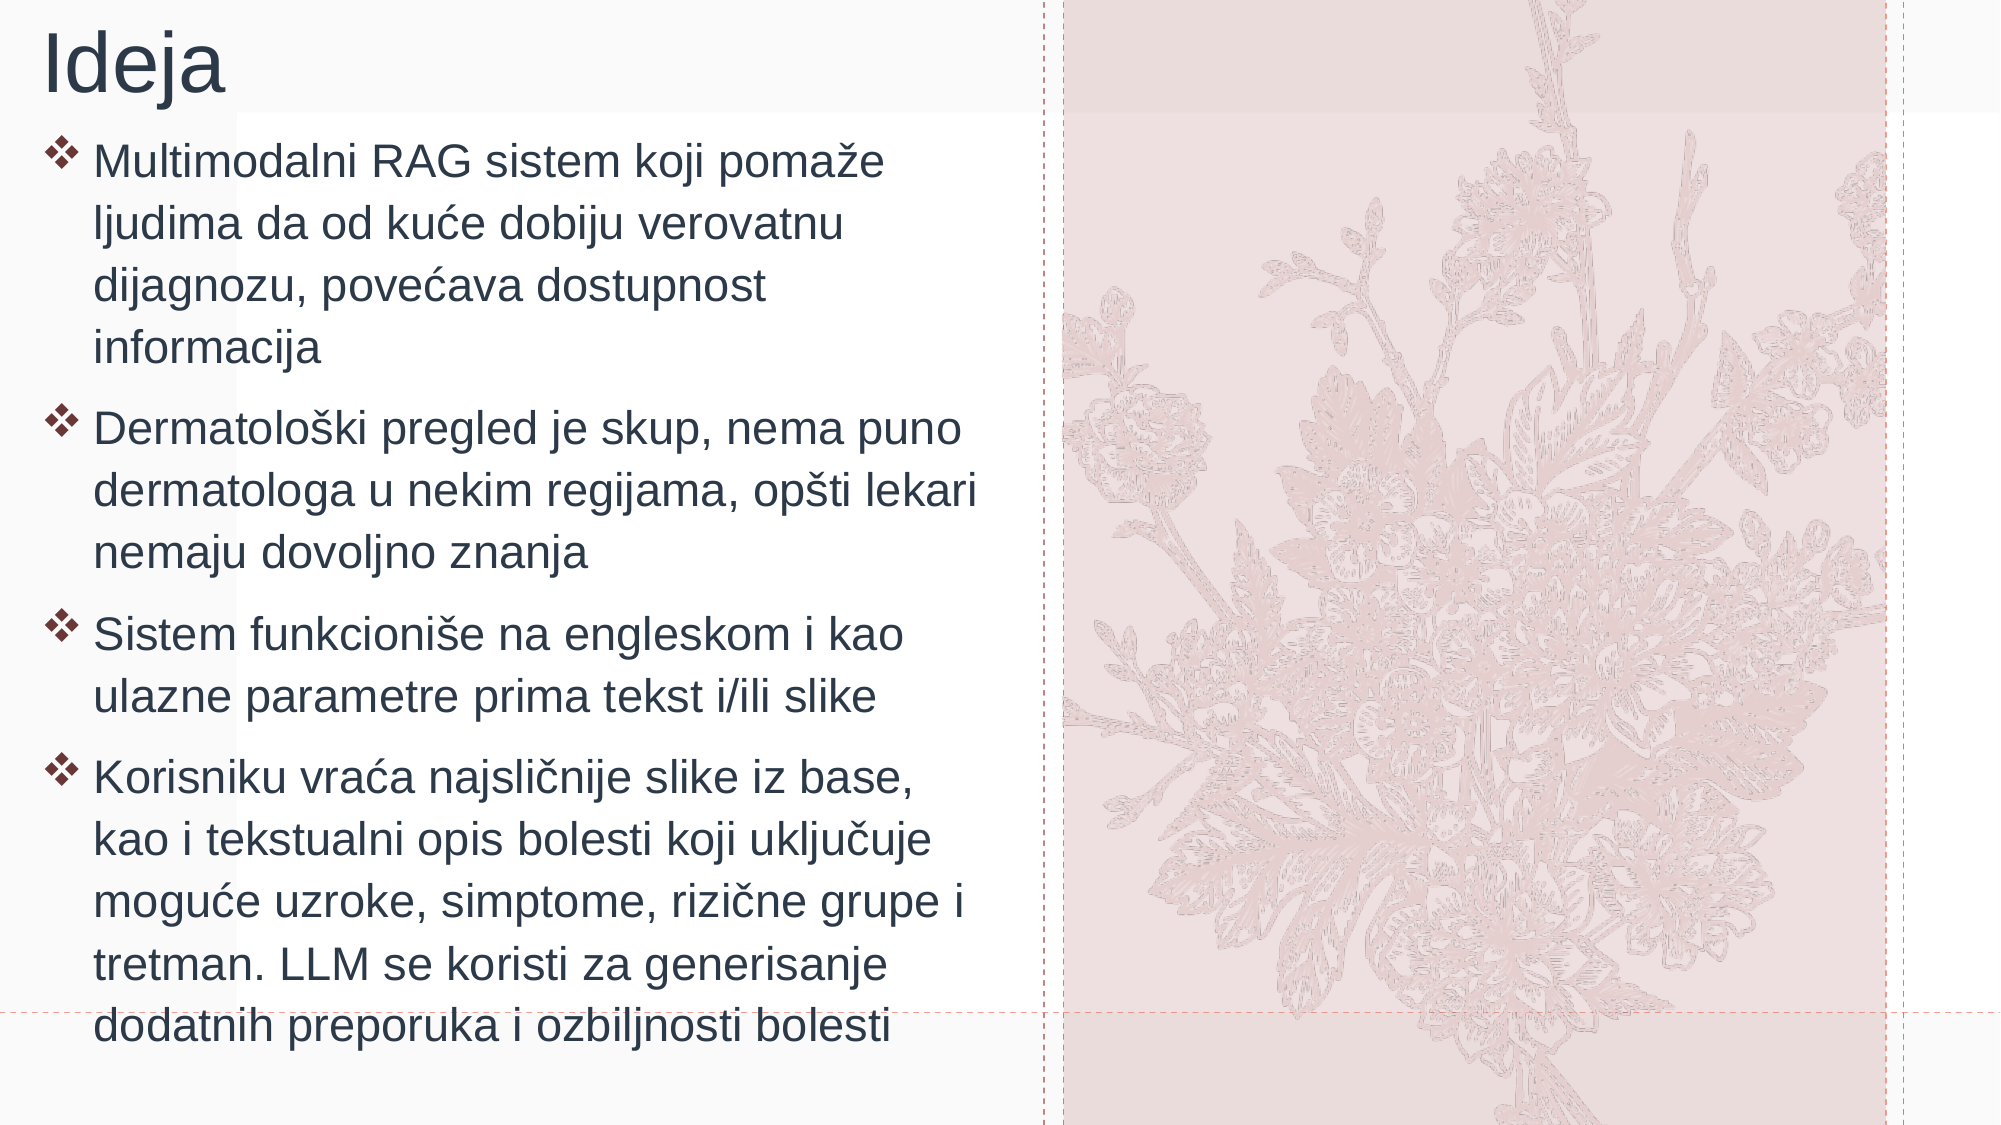

# Ideja
Multimodalni RAG sistem koji pomaže ljudima da od kuće dobiju verovatnu dijagnozu, povećava dostupnost informacija
Dermatološki pregled je skup, nema puno dermatologa u nekim regijama, opšti lekari nemaju dovoljno znanja
Sistem funkcioniše na engleskom i kao ulazne parametre prima tekst i/ili slike
Korisniku vraća najsličnije slike iz base, kao i tekstualni opis bolesti koji uključuje moguće uzroke, simptome, rizične grupe i tretman. LLM se koristi za generisanje dodatnih preporuka i ozbiljnosti bolesti